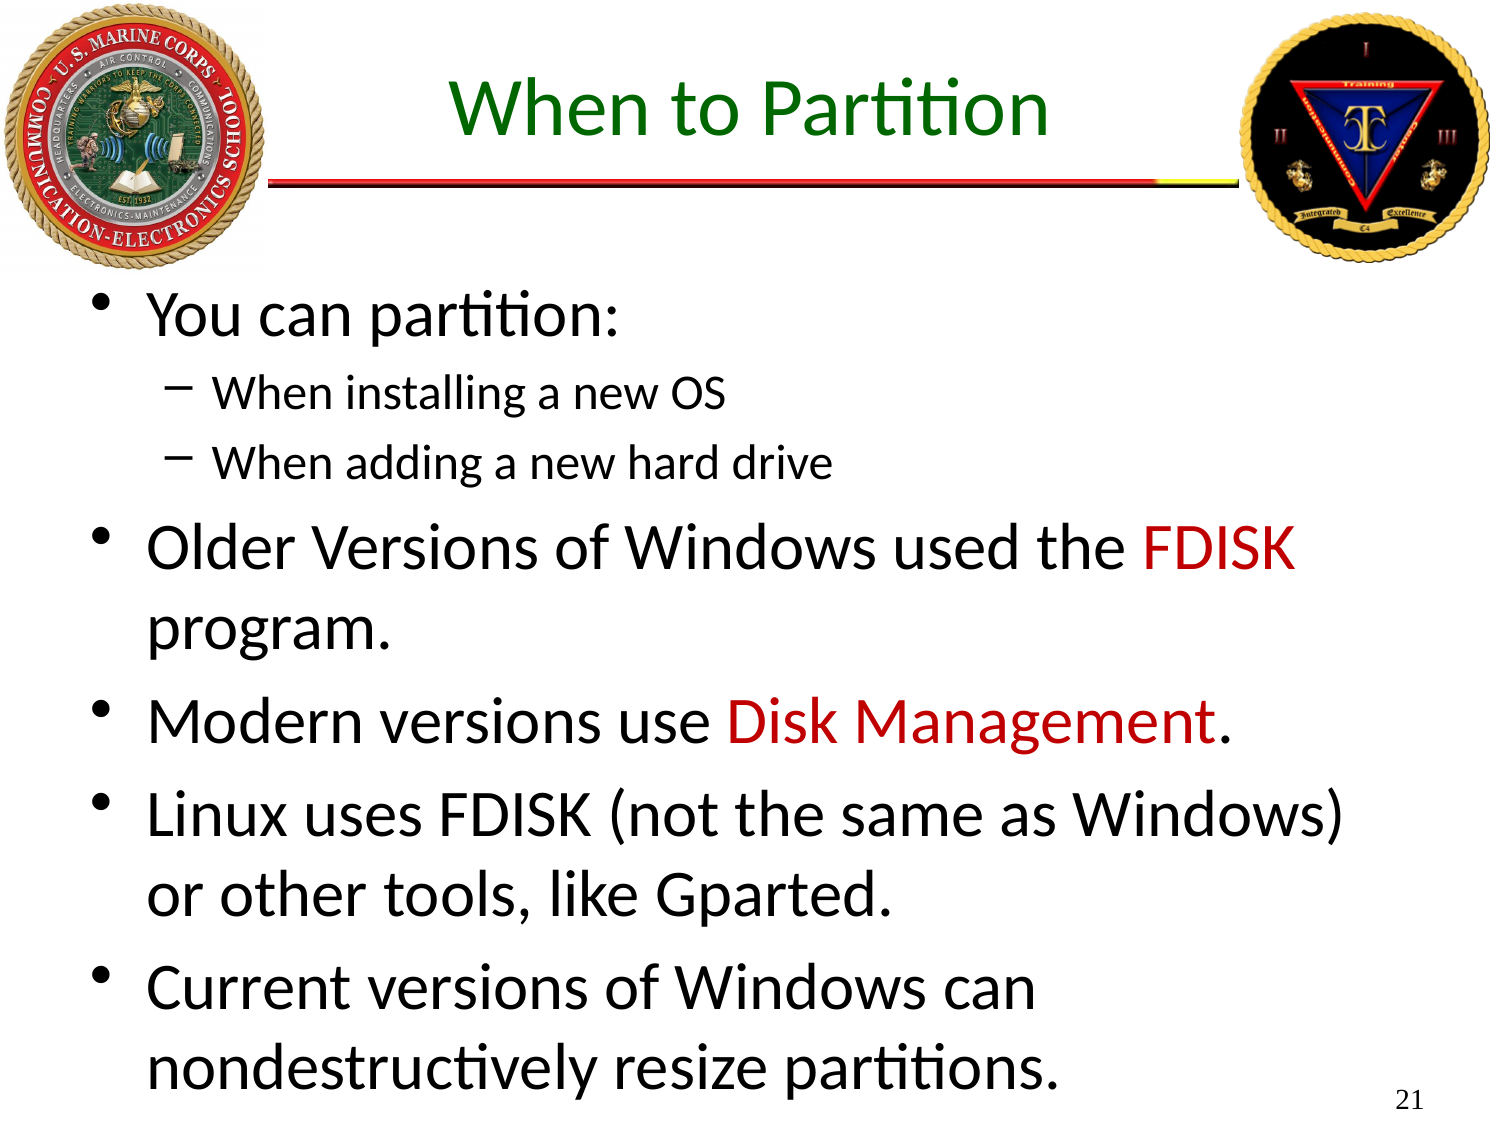

# When to Partition
You can partition:
When installing a new OS
When adding a new hard drive
Older Versions of Windows used the FDISK program.
Modern versions use Disk Management.
Linux uses FDISK (not the same as Windows) or other tools, like Gparted.
Current versions of Windows can nondestructively resize partitions.